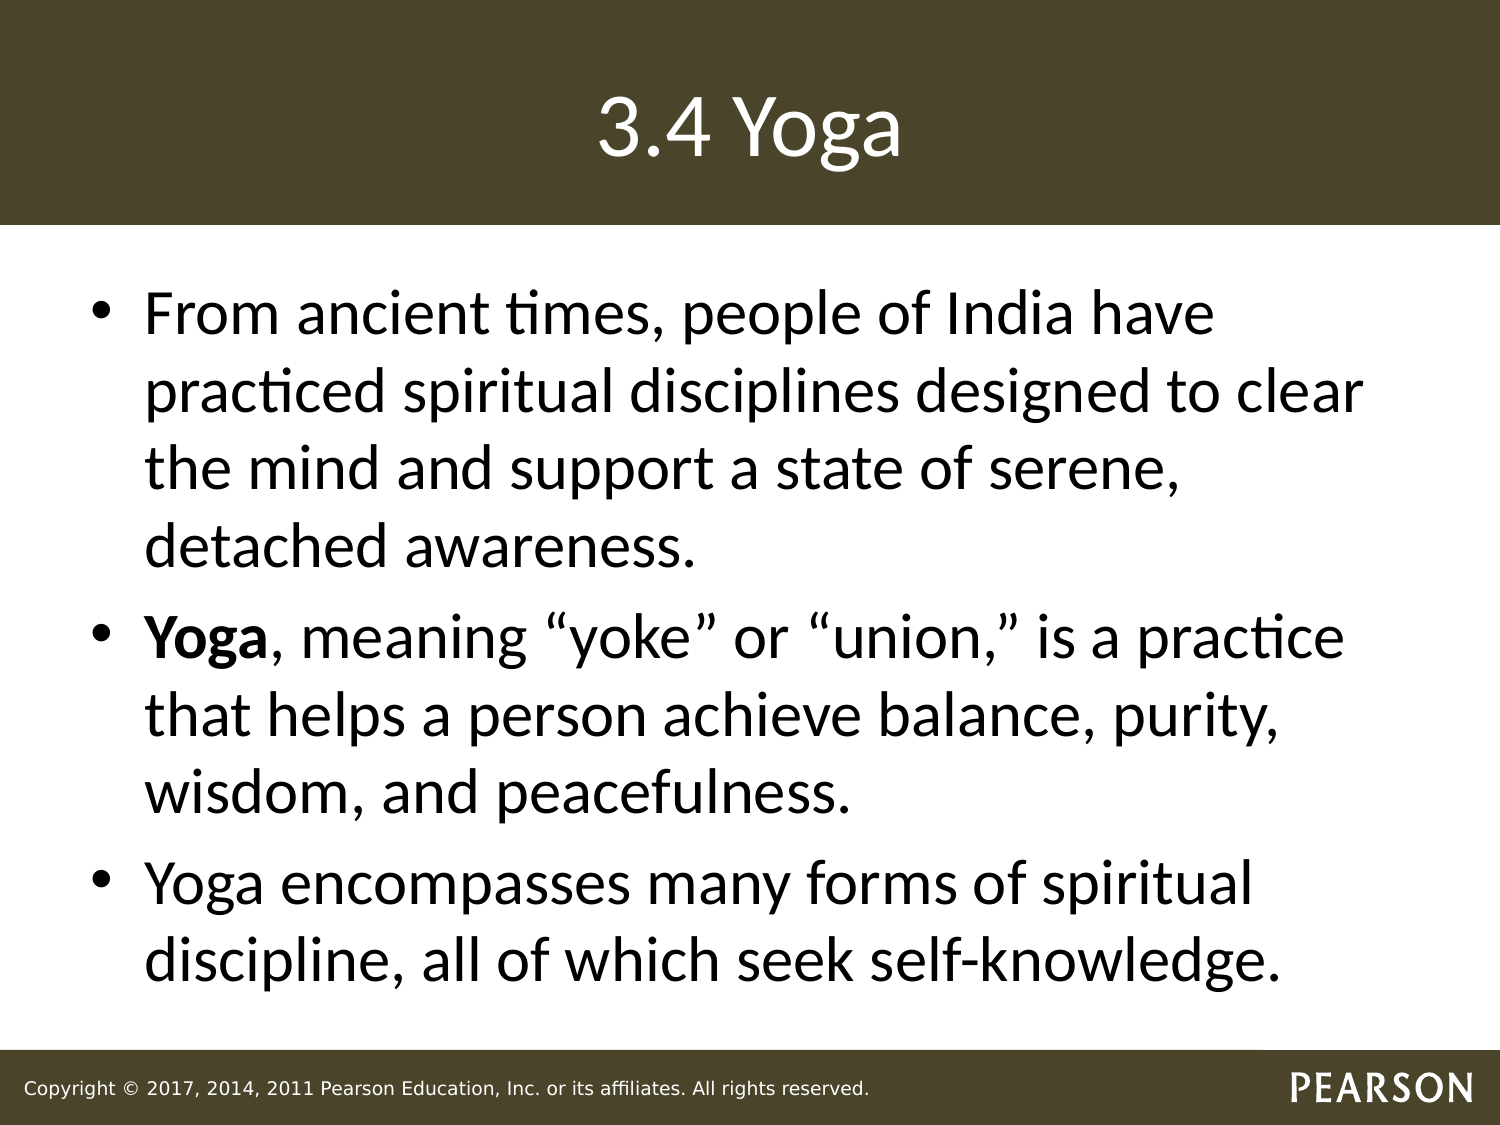

# 3.4 Yoga
From ancient times, people of India have practiced spiritual disciplines designed to clear the mind and support a state of serene, detached awareness.
Yoga, meaning “yoke” or “union,” is a practice that helps a person achieve balance, purity, wisdom, and peacefulness.
Yoga encompasses many forms of spiritual discipline, all of which seek self-knowledge.